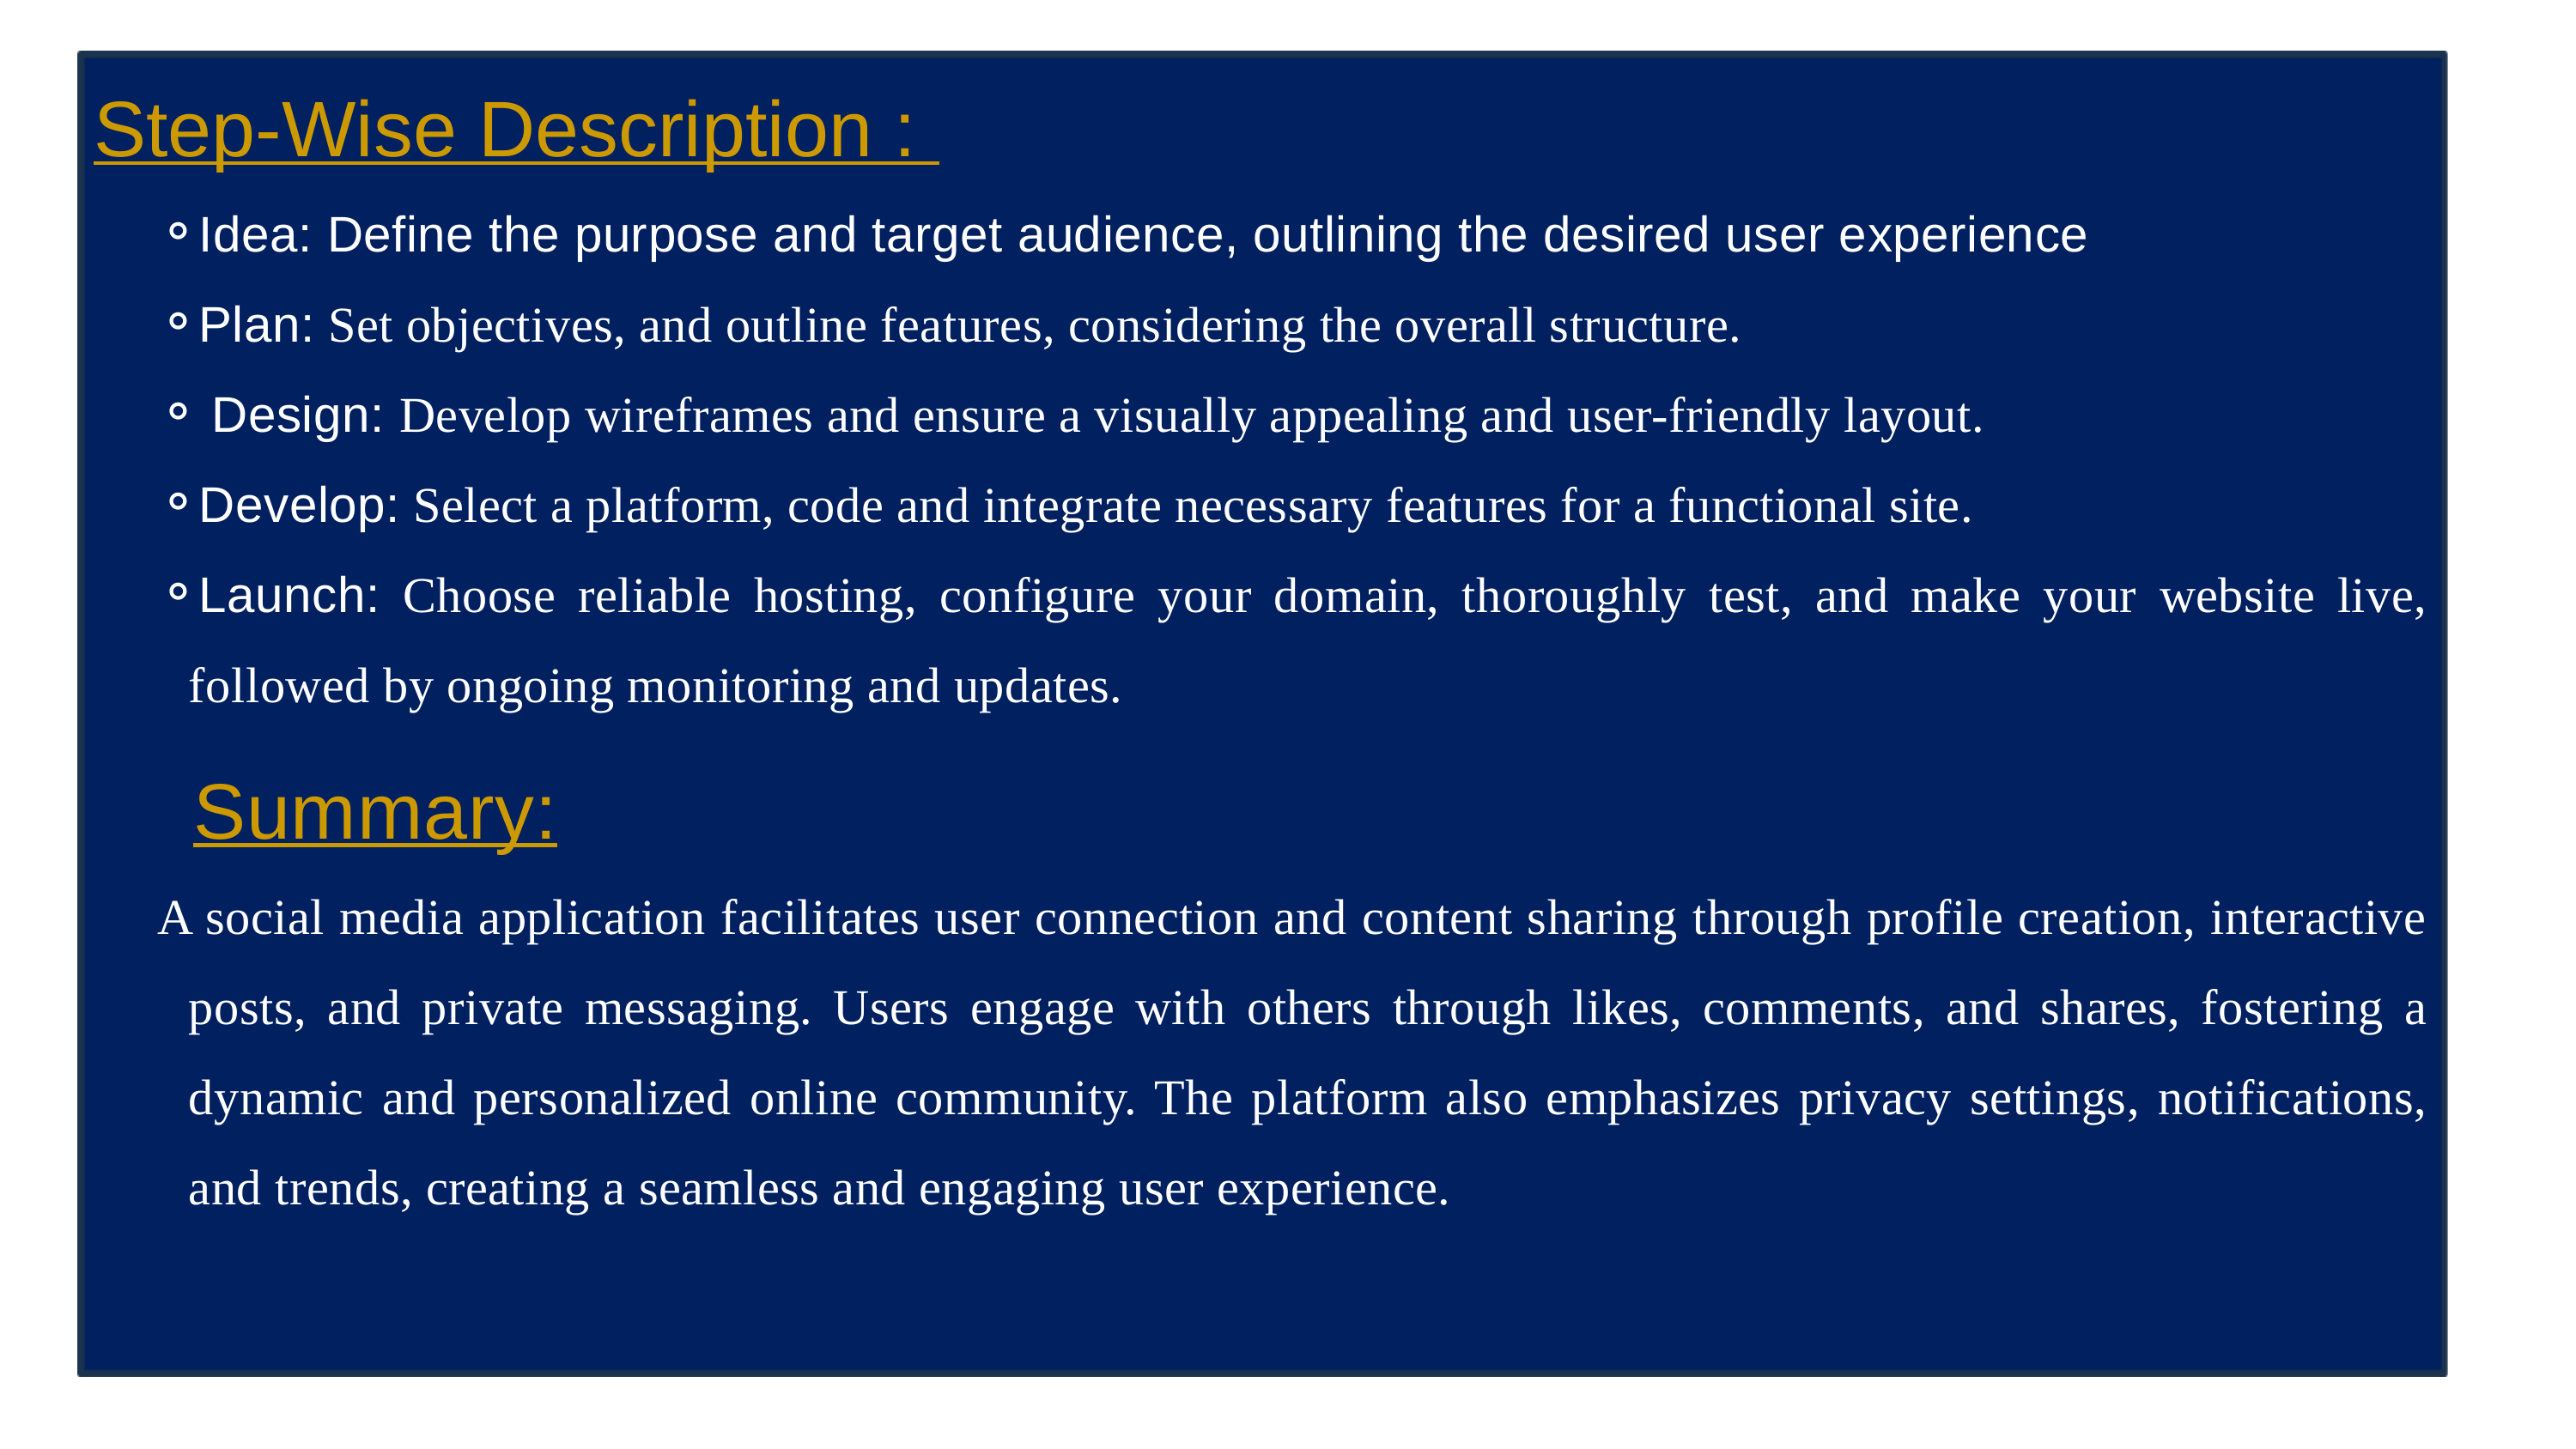

Step-Wise Description :
Idea: Define the purpose and target audience, outlining the desired user experience
Plan: Set objectives, and outline features, considering the overall structure.
 Design: Develop wireframes and ensure a visually appealing and user-friendly layout.
Develop: Select a platform, code and integrate necessary features for a functional site.
Launch: Choose reliable hosting, configure your domain, thoroughly test, and make your website live, followed by ongoing monitoring and updates.
Summary:
A social media application facilitates user connection and content sharing through profile creation, interactive posts, and private messaging. Users engage with others through likes, comments, and shares, fostering a dynamic and personalized online community. The platform also emphasizes privacy settings, notifications, and trends, creating a seamless and engaging user experience.